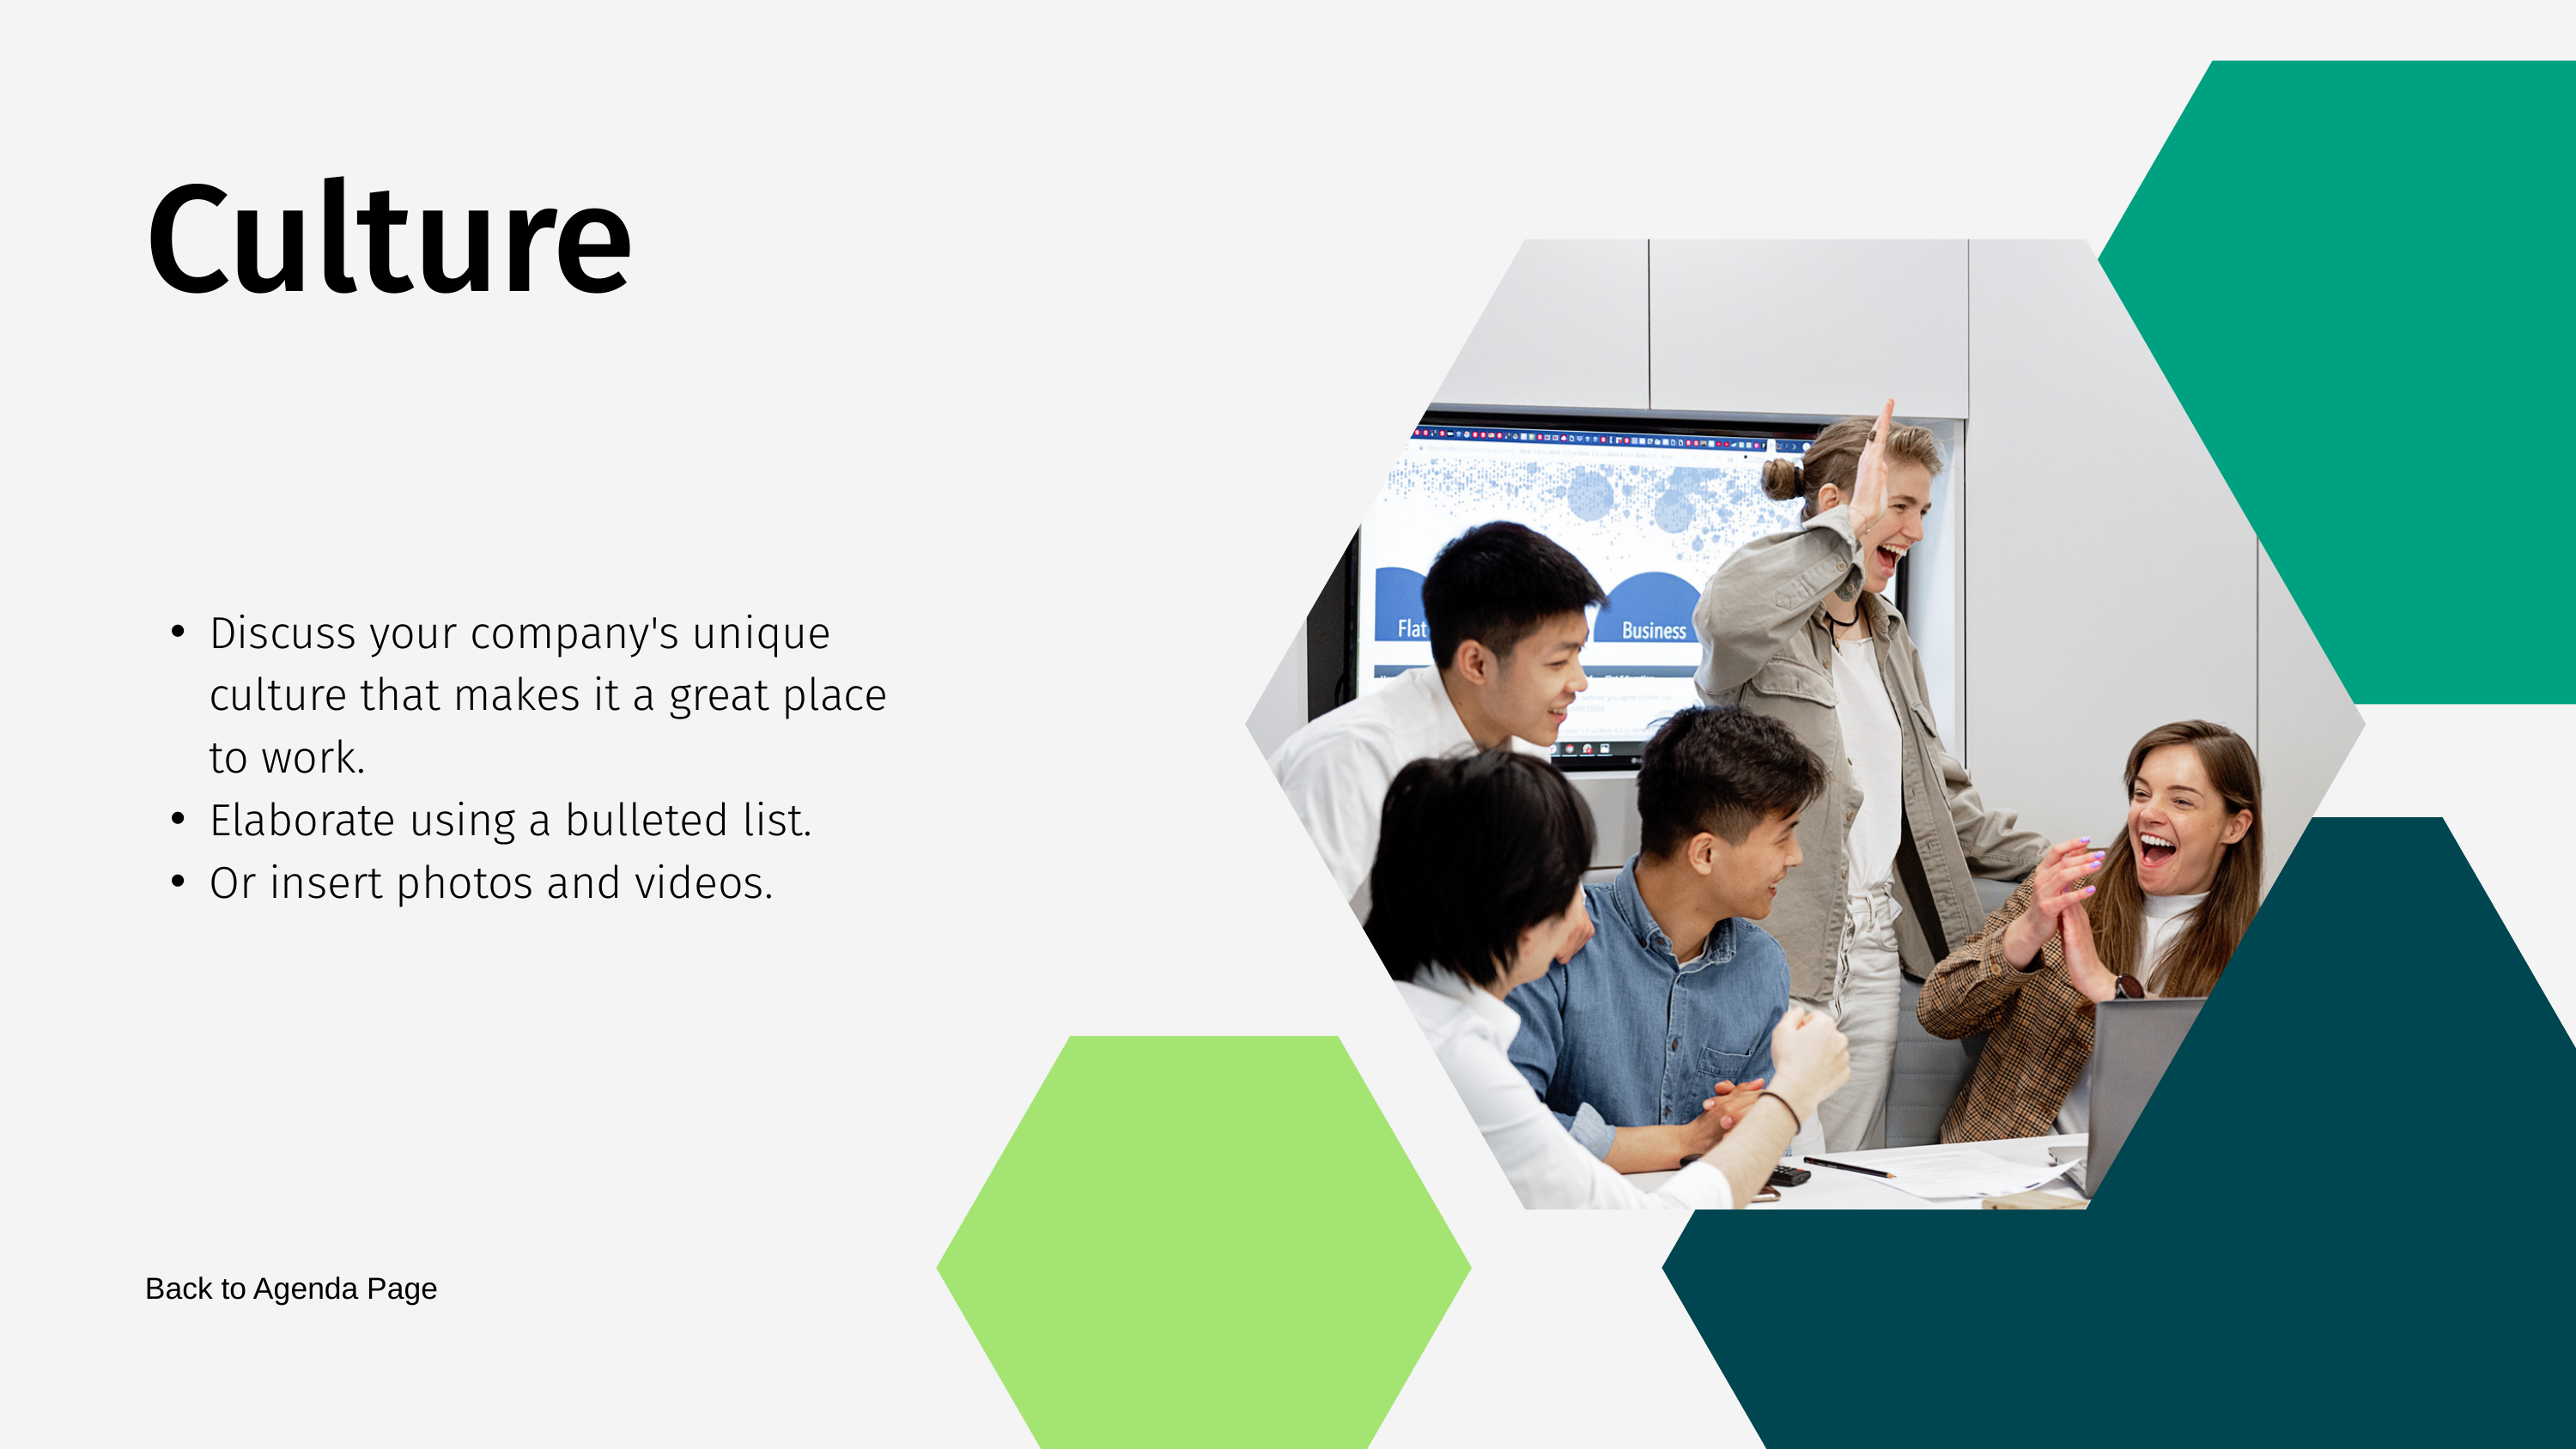

Culture

Discuss your company's unique culture that makes it a great place to work.
Elaborate using a bulleted list.
Or insert photos and videos.

Back to Agenda Page